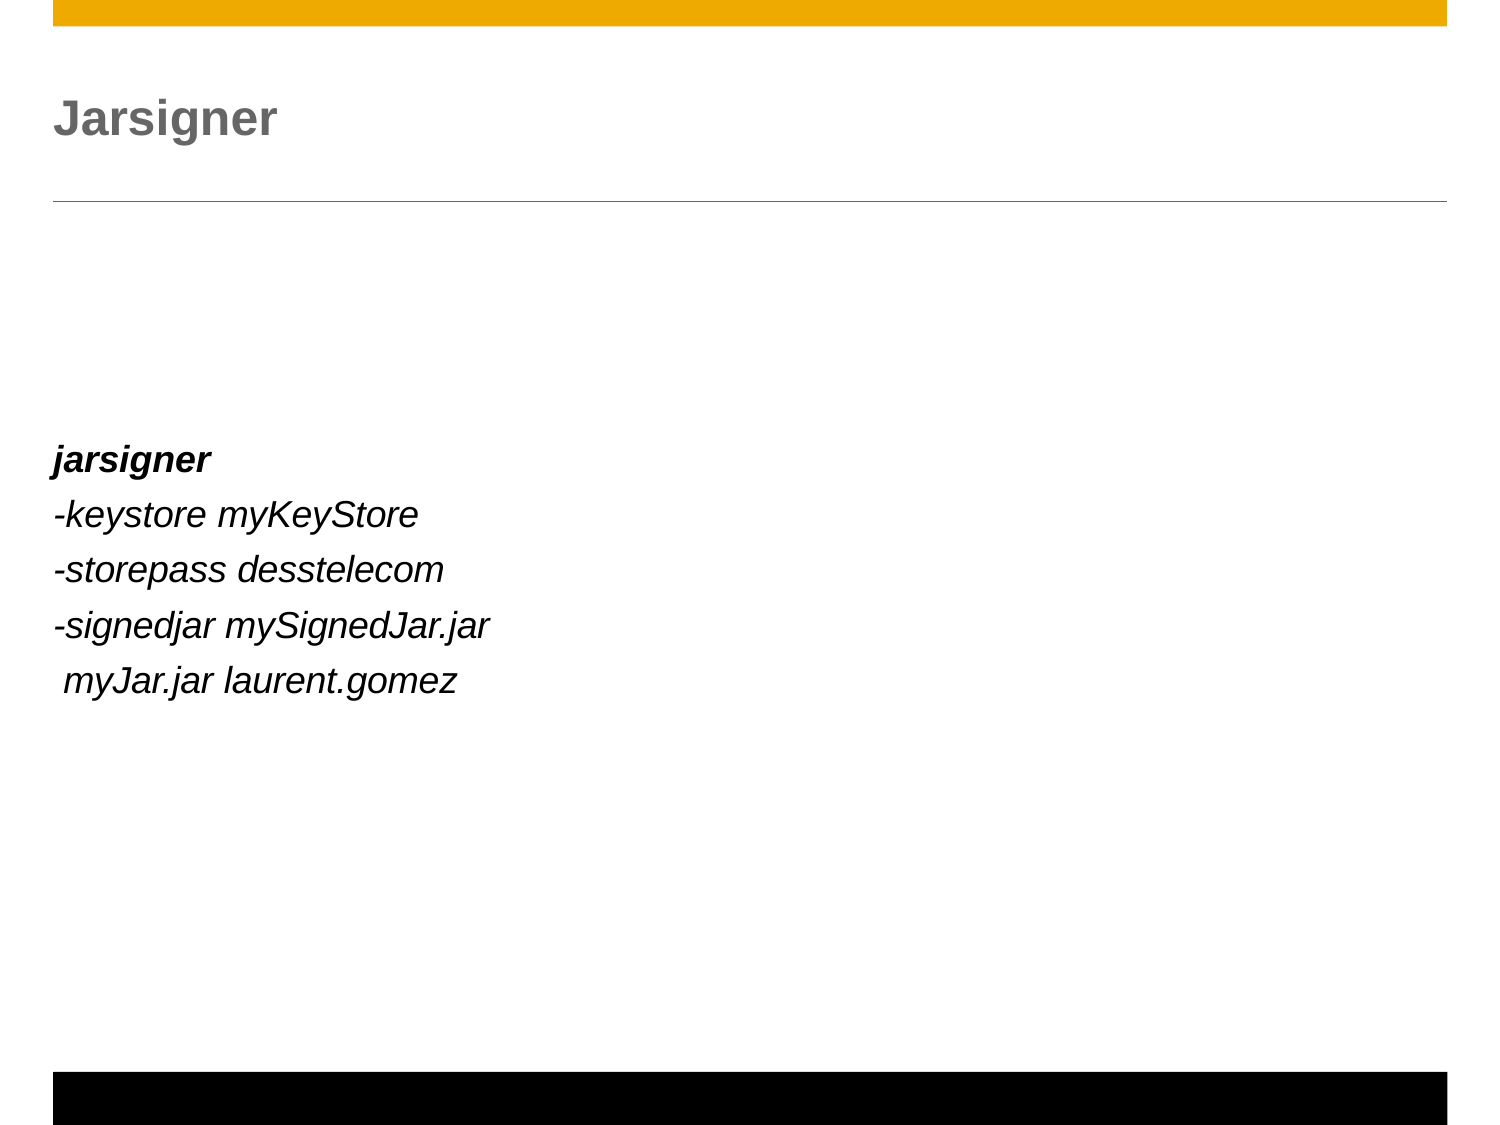

# Jarsigner

jarsigner
-keystore myKeyStore
-storepass desstelecom
-signedjar mySignedJar.jar  myJar.jar laurent.gomez

©  2011 SAP AG. All rights reserved.